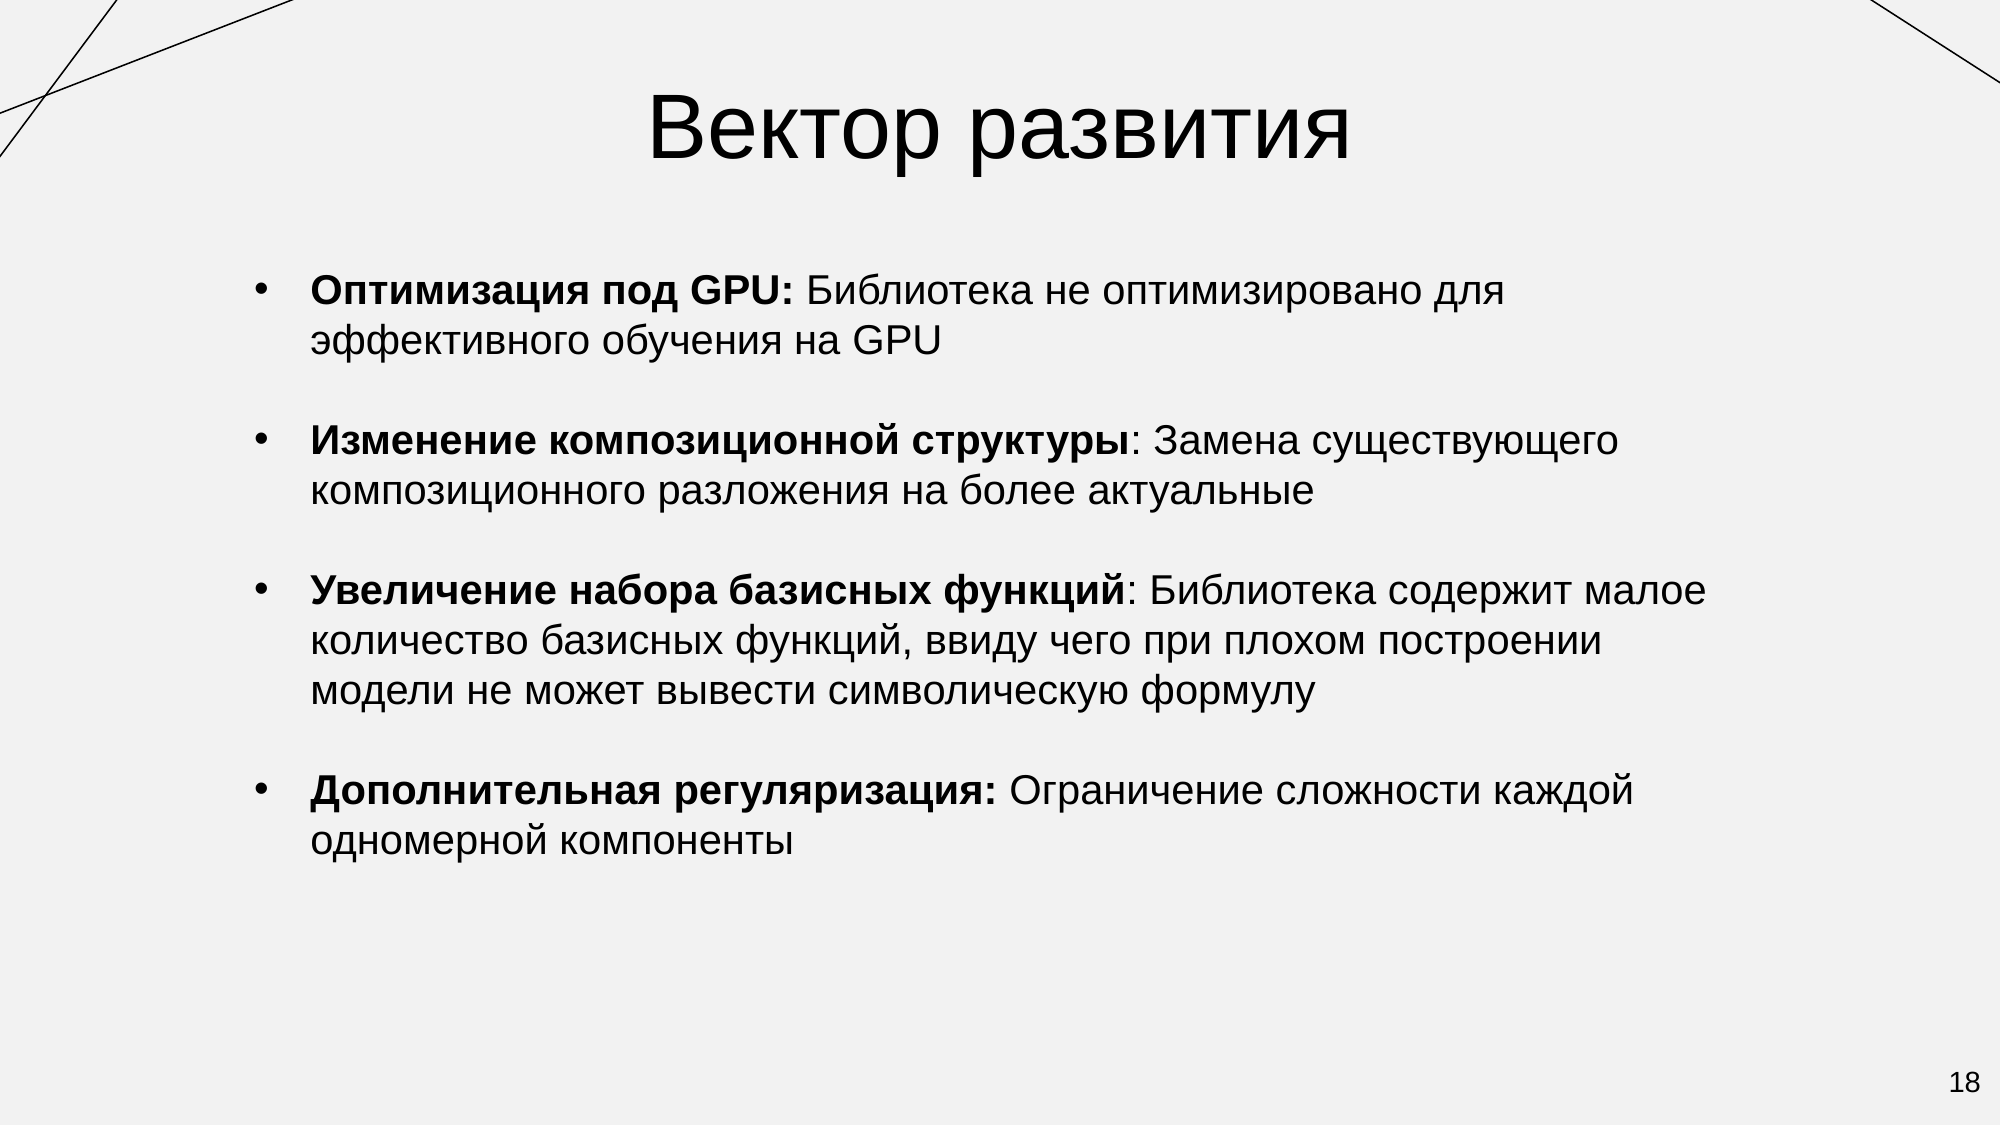

Вектор развития
Оптимизация под GPU: Библиотека не оптимизировано для эффективного обучения на GPU

Изменение композиционной структуры: Замена существующего композиционного разложения на более актуальные

Увеличение набора базисных функций: Библиотека содержит малое количество базисных функций, ввиду чего при плохом построении модели не может вывести символическую формулу

Дополнительная регуляризация: Ограничение сложности каждой одномерной компоненты
18